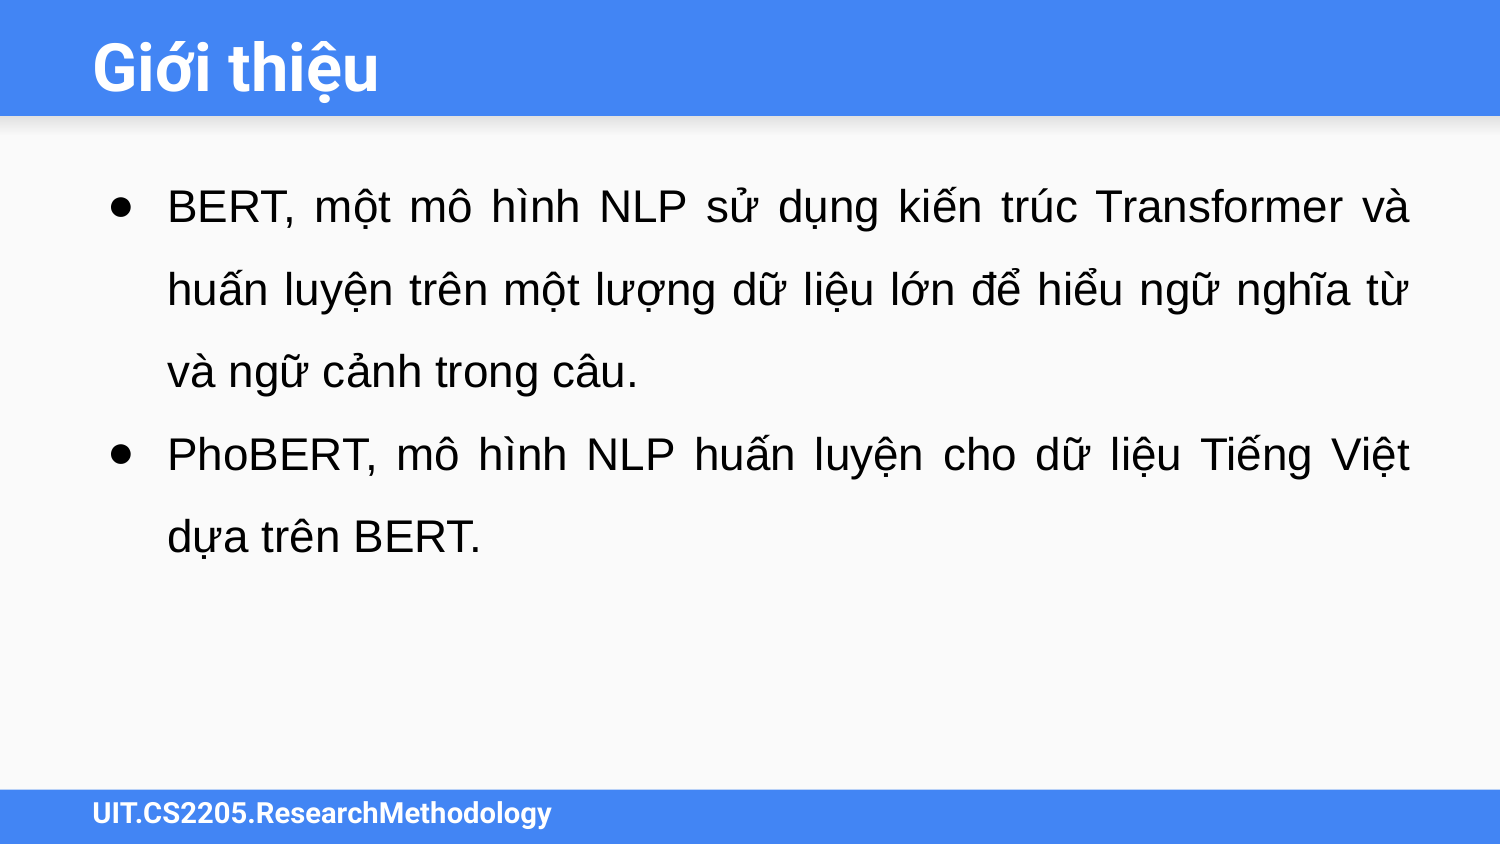

# Giới thiệu
BERT, một mô hình NLP sử dụng kiến trúc Transformer và huấn luyện trên một lượng dữ liệu lớn để hiểu ngữ nghĩa từ và ngữ cảnh trong câu.
PhoBERT, mô hình NLP huấn luyện cho dữ liệu Tiếng Việt dựa trên BERT.